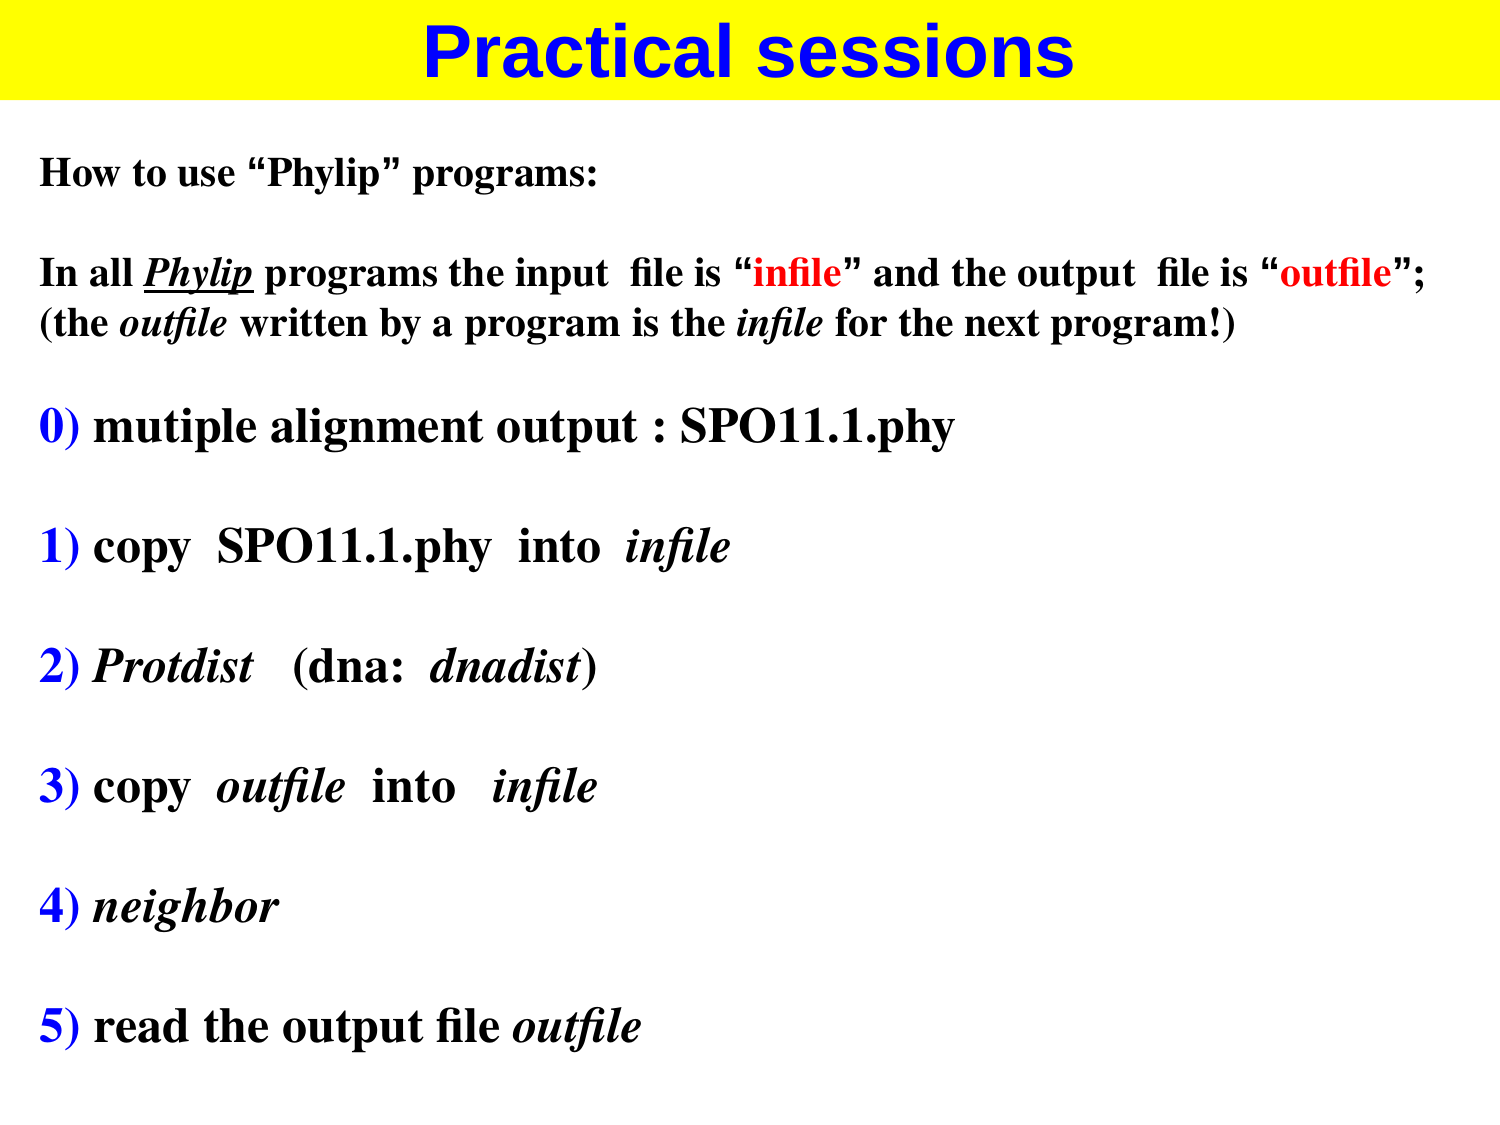

Practical sessions
How to use “Phylip” programs:

In all Phylip programs the input  file is “infile” and the output  file is “outfile”;
(the outfile written by a program is the infile for the next program!)
0) mutiple alignment output : SPO11.1.phy

1) copy  SPO11.1.phy  into  infile

2) Protdist   (dna:  dnadist)

3) copy  outfile  into   infile

4) neighbor

5) read the output file outfile